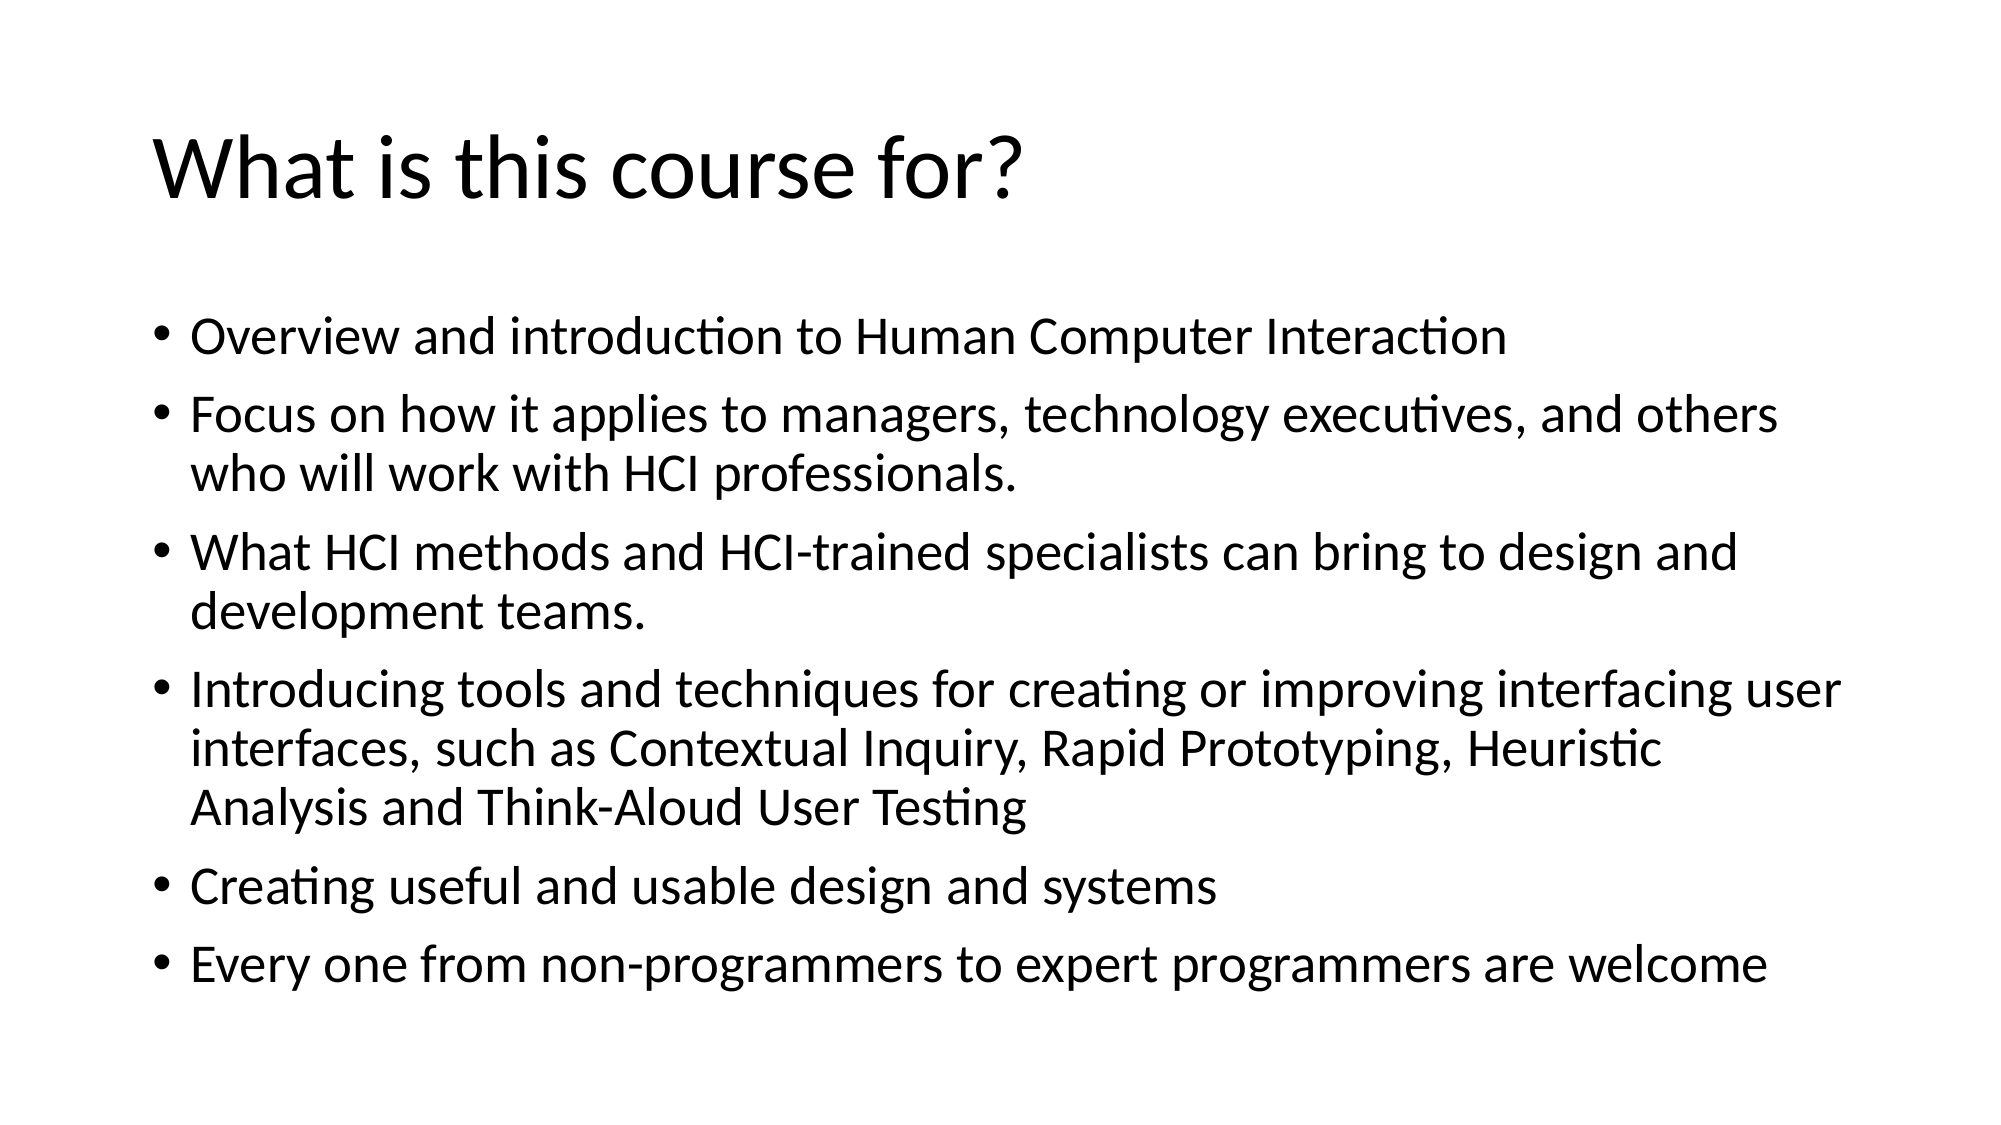

# What is this course for?
Overview and introduction to Human Computer Interaction
Focus on how it applies to managers, technology executives, and others who will work with HCI professionals.
What HCI methods and HCI-trained specialists can bring to design and development teams.
Introducing tools and techniques for creating or improving interfacing user interfaces, such as Contextual Inquiry, Rapid Prototyping, Heuristic Analysis and Think-Aloud User Testing
Creating useful and usable design and systems
Every one from non-programmers to expert programmers are welcome